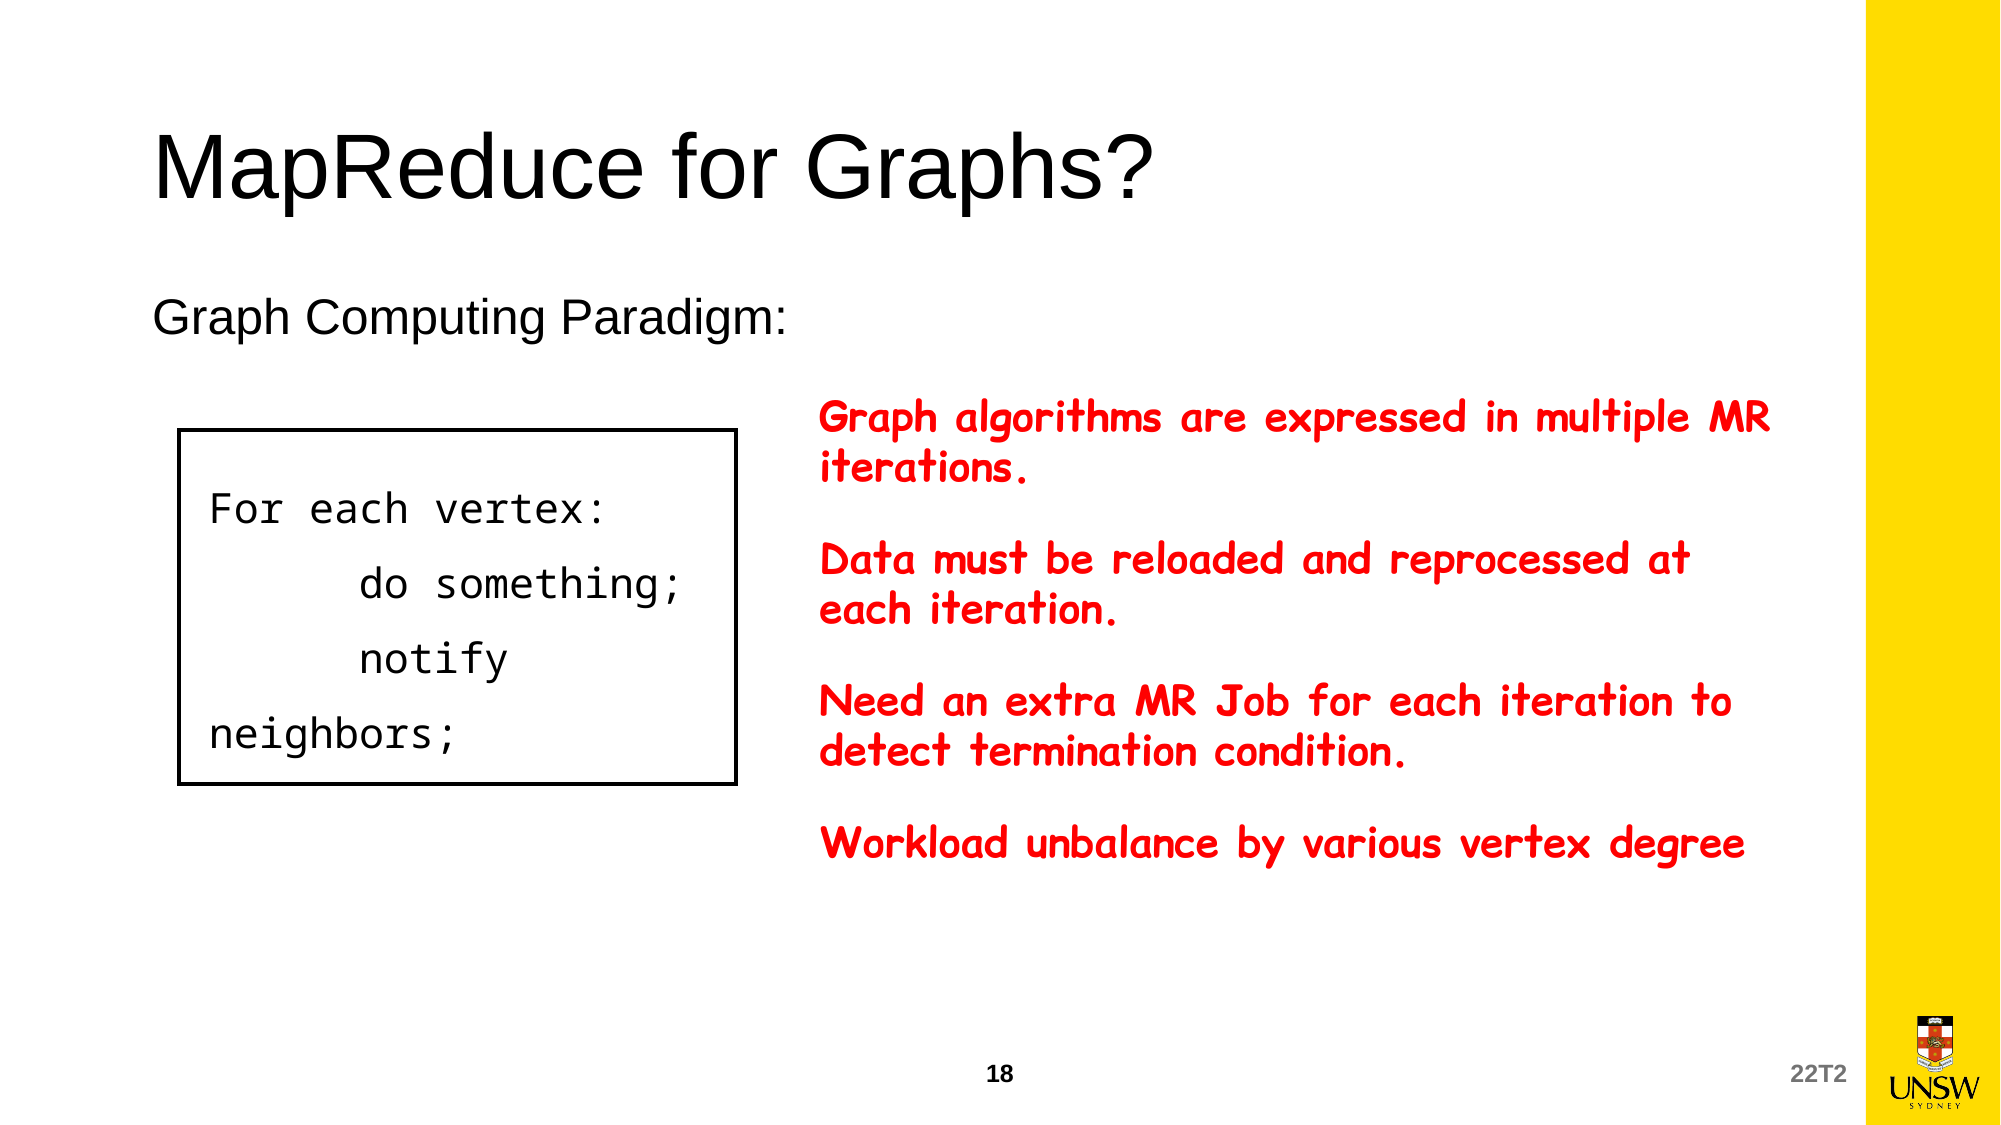

# MapReduce for Graphs?
Graph Computing Paradigm:

Graph algorithms are expressed in multiple MR iterations.
Data must be reloaded and reprocessed at each iteration.
Need an extra MR Job for each iteration to detect termination condition.
Workload unbalance by various vertex degree
For each vertex:
	do something;
	notify neighbors;
18
22T2